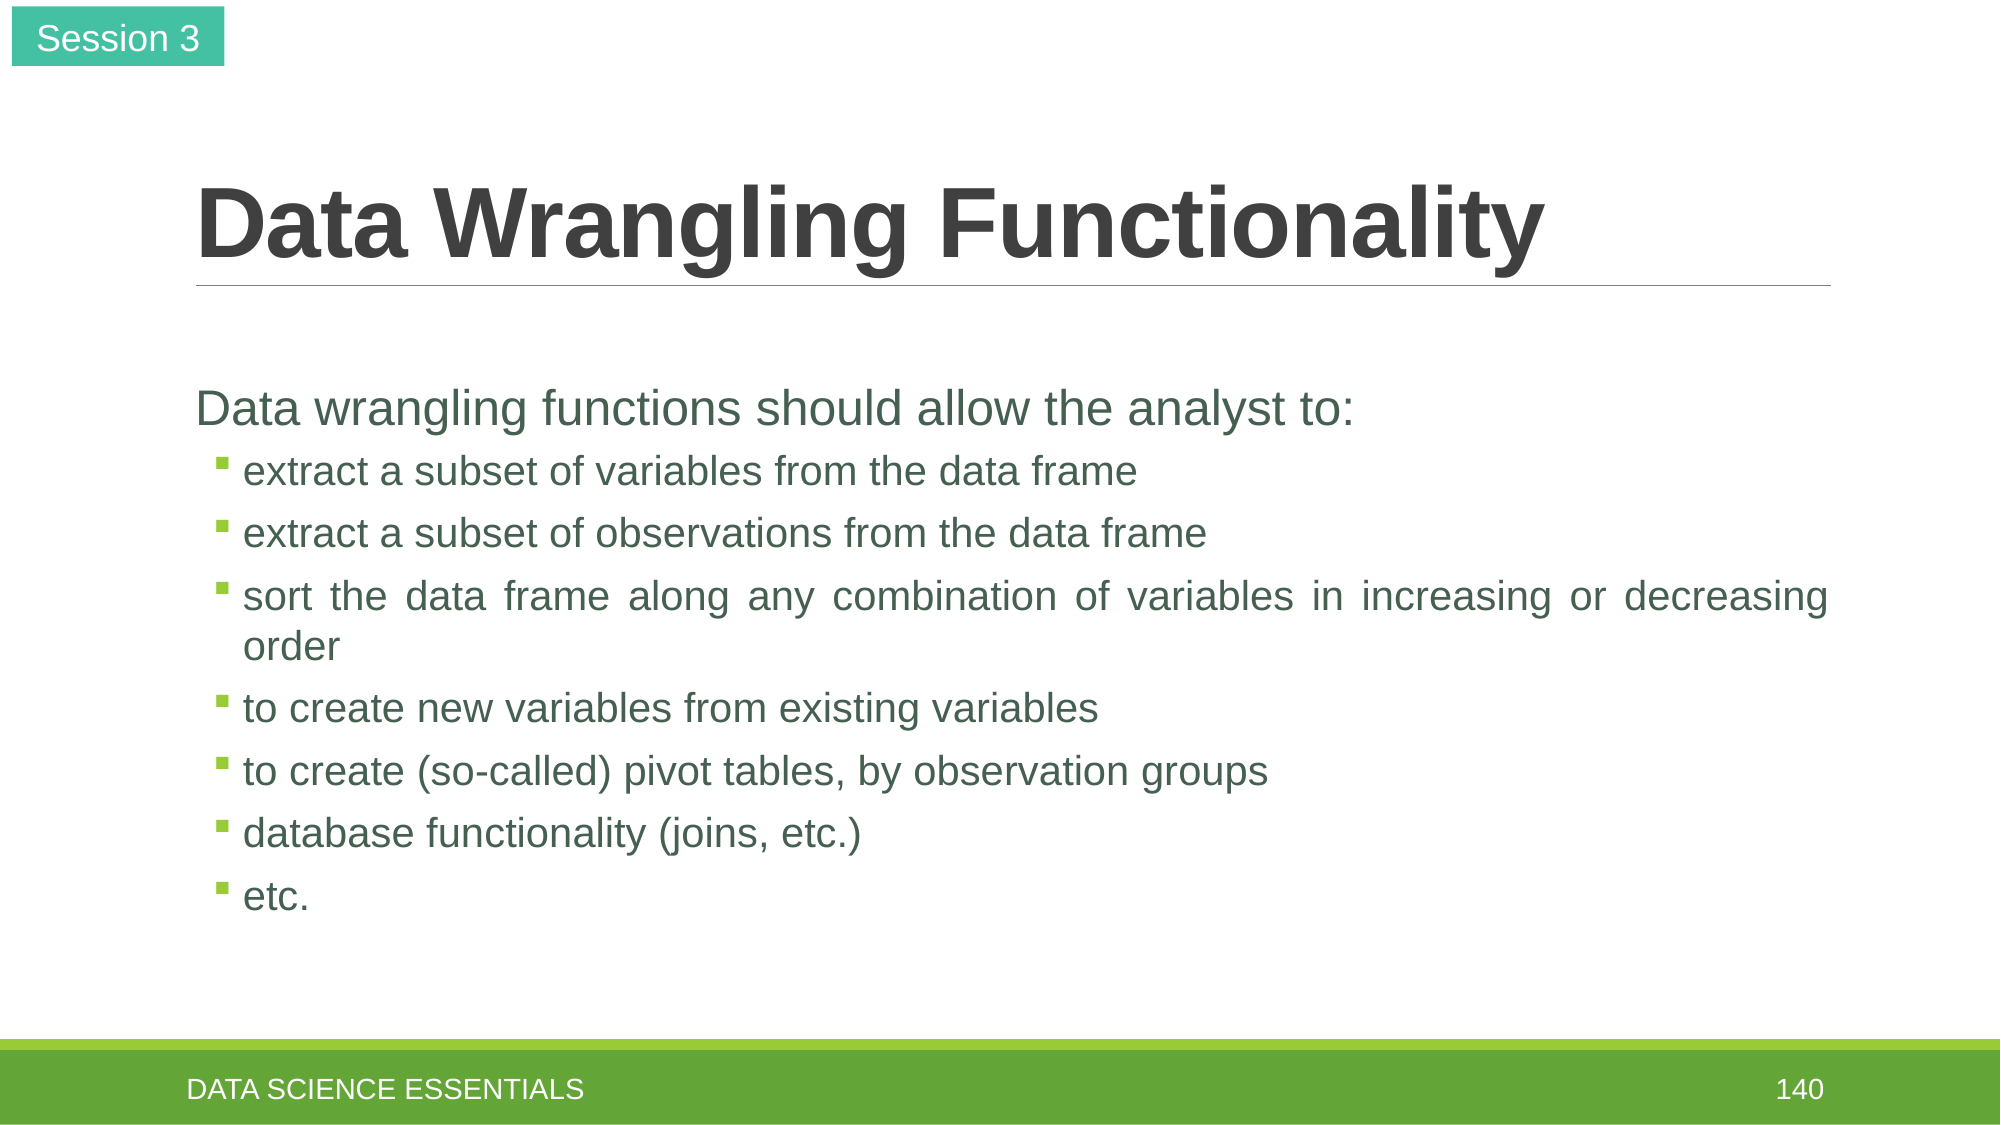

Session 3
# Data Wrangling Functionality
Data wrangling functions should allow the analyst to:
extract a subset of variables from the data frame
extract a subset of observations from the data frame
sort the data frame along any combination of variables in increasing or decreasing order
to create new variables from existing variables
to create (so-called) pivot tables, by observation groups
database functionality (joins, etc.)
etc.
DATA SCIENCE ESSENTIALS
140